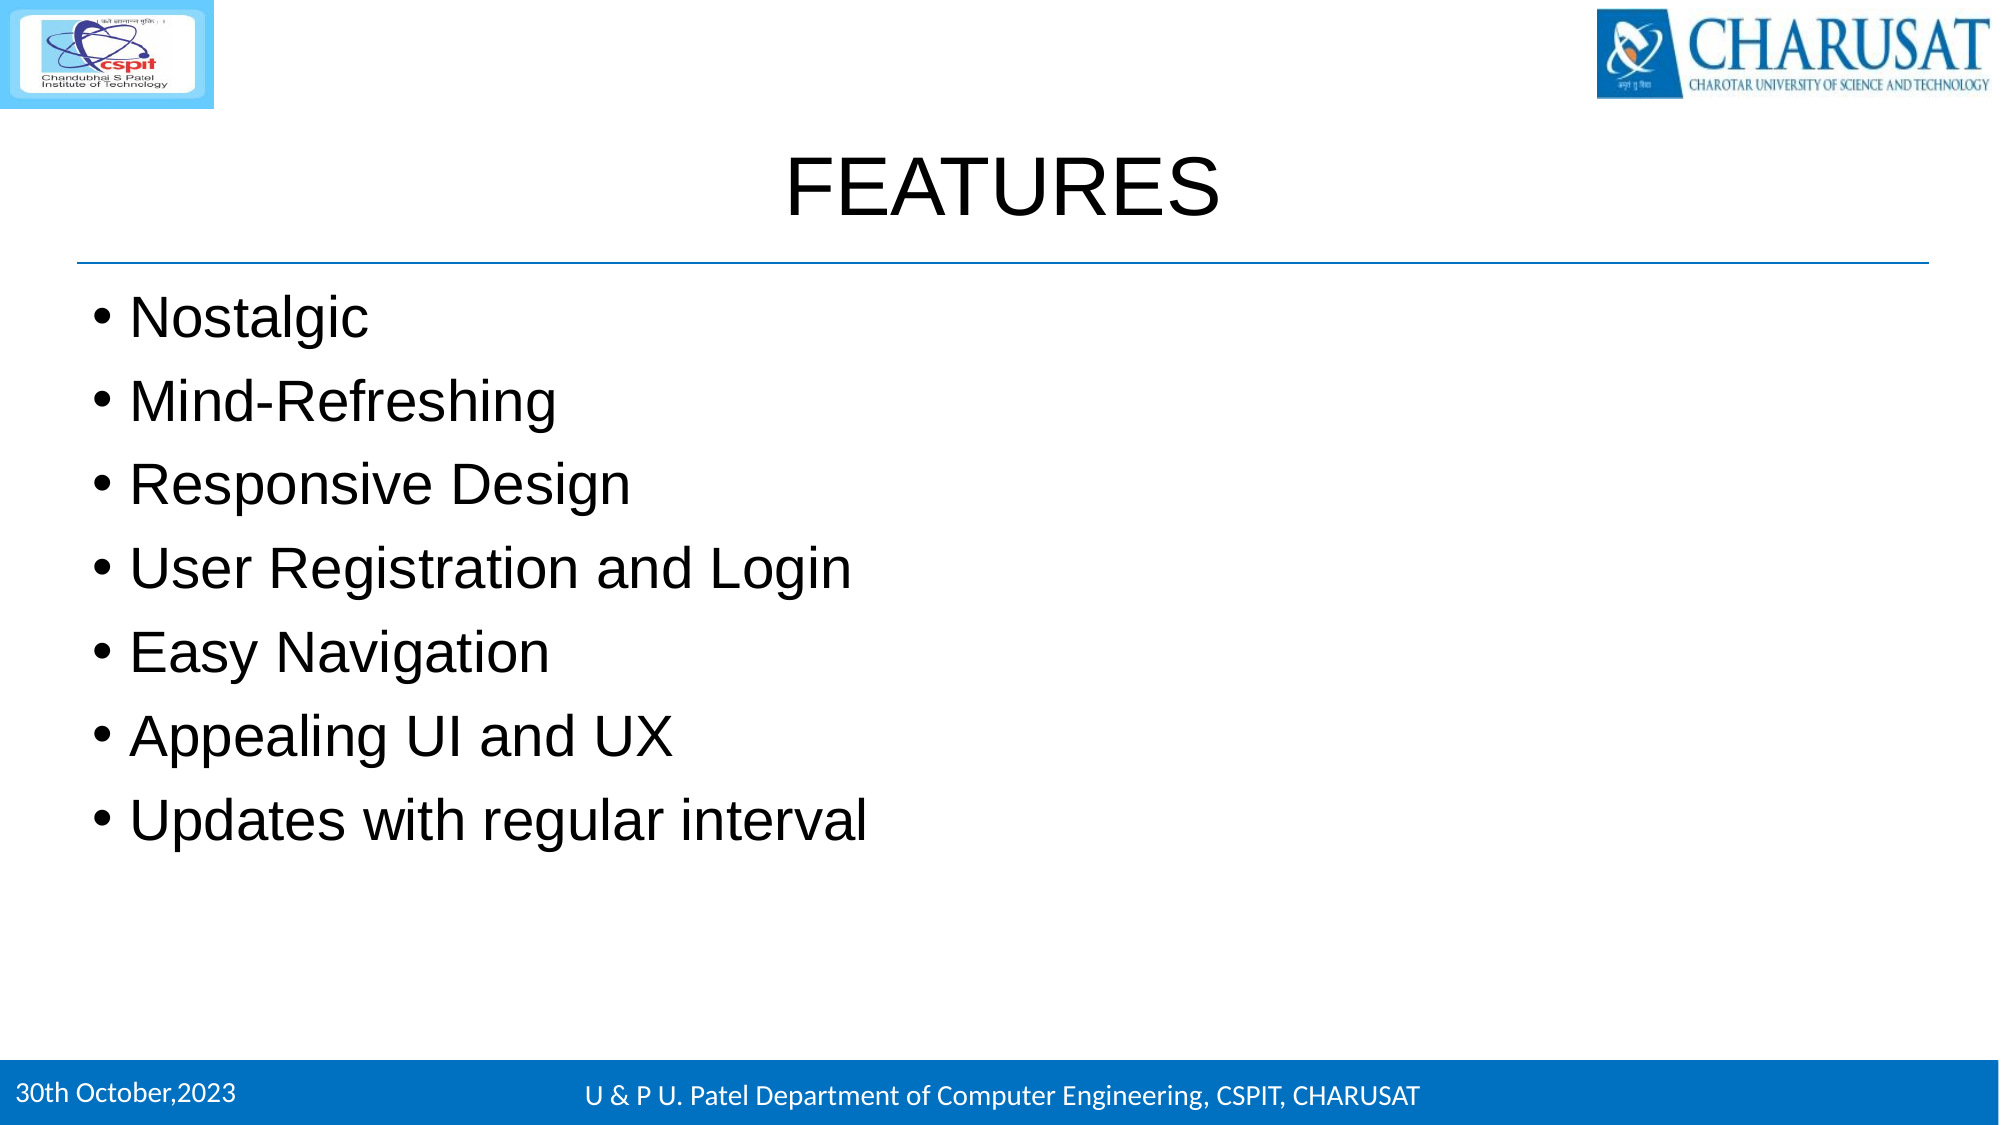

# FEATURES
Nostalgic
Mind-Refreshing
Responsive Design
User Registration and Login
Easy Navigation
Appealing UI and UX
Updates with regular interval
30th October,2023
U & P U. Patel Department of Computer Engineering, CSPIT, CHARUSAT
6